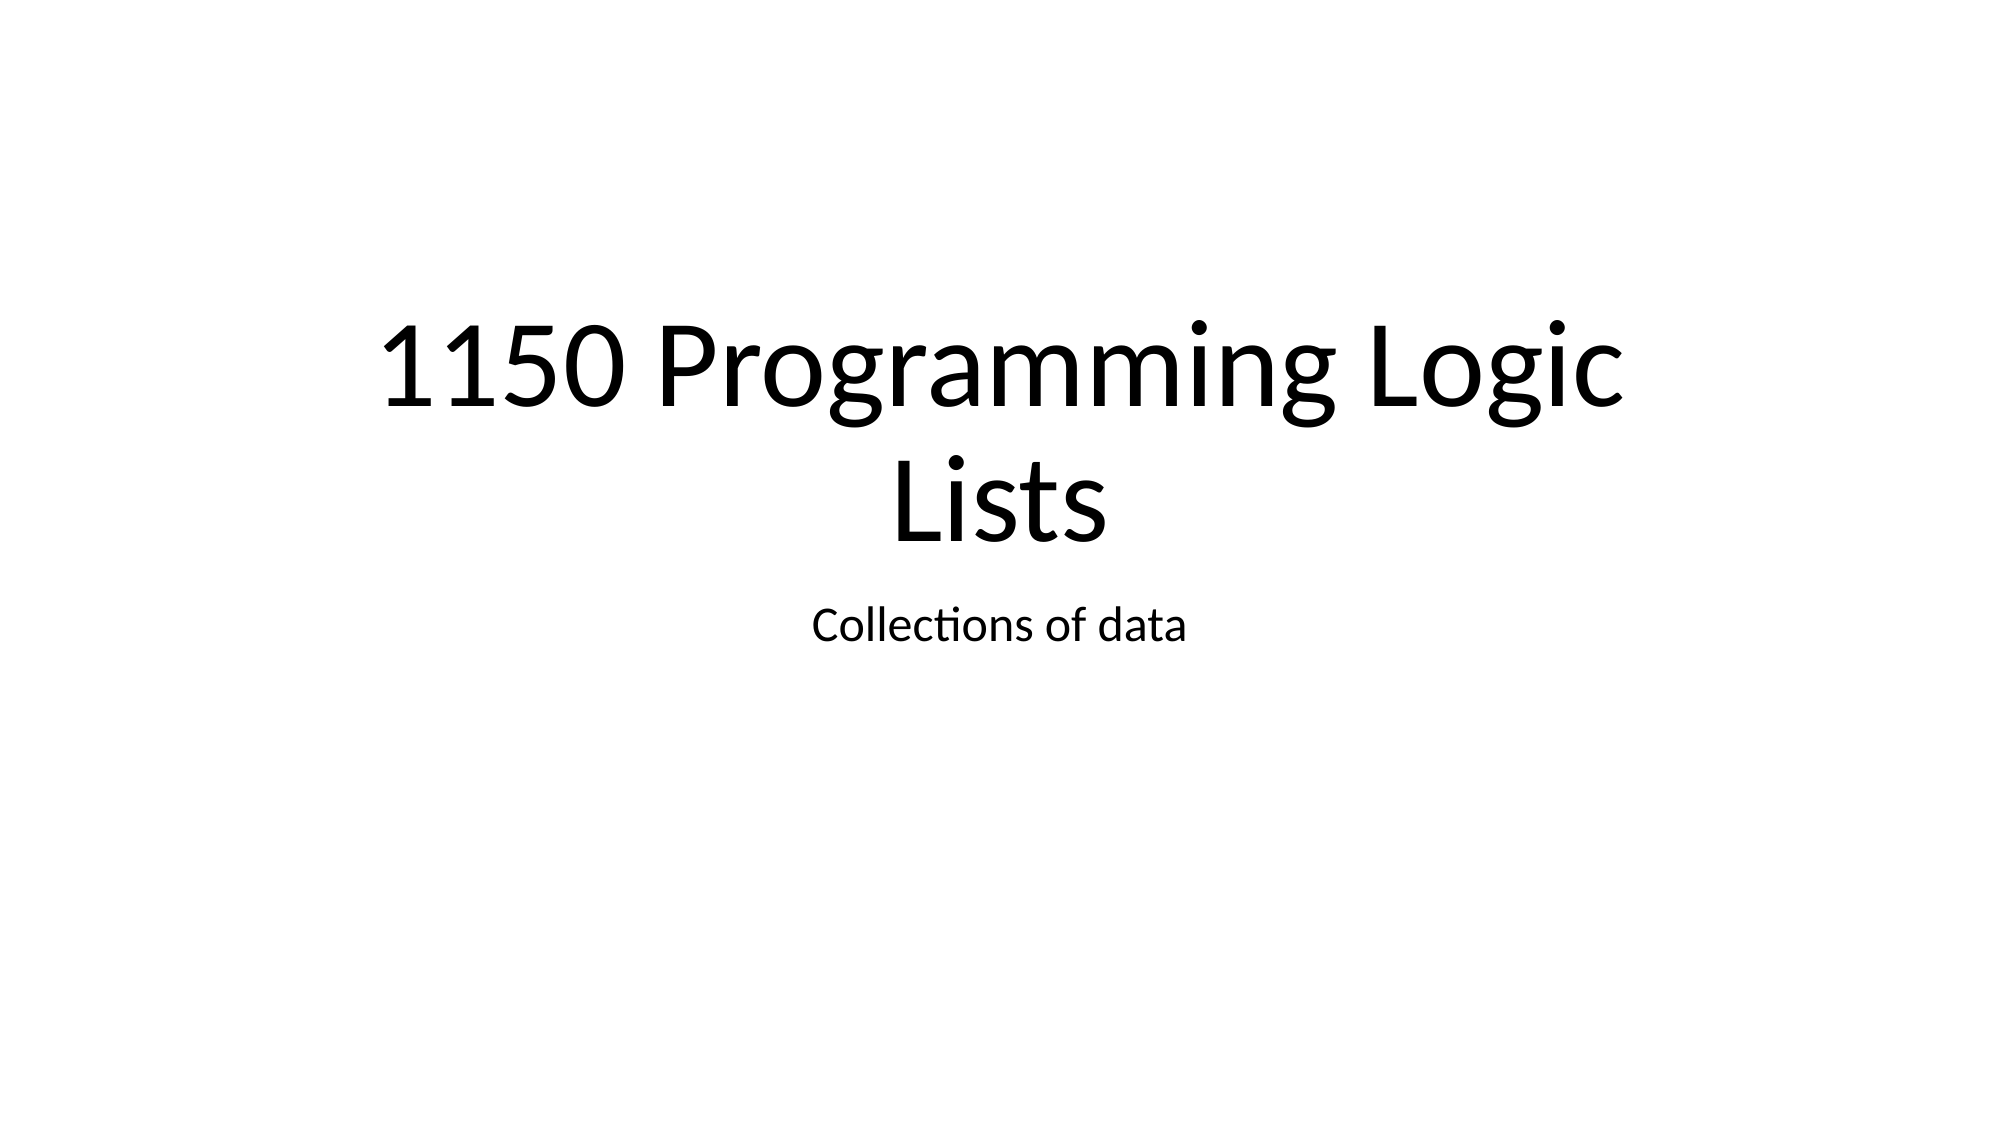

# 1150 Programming Logic Lists
Collections of data